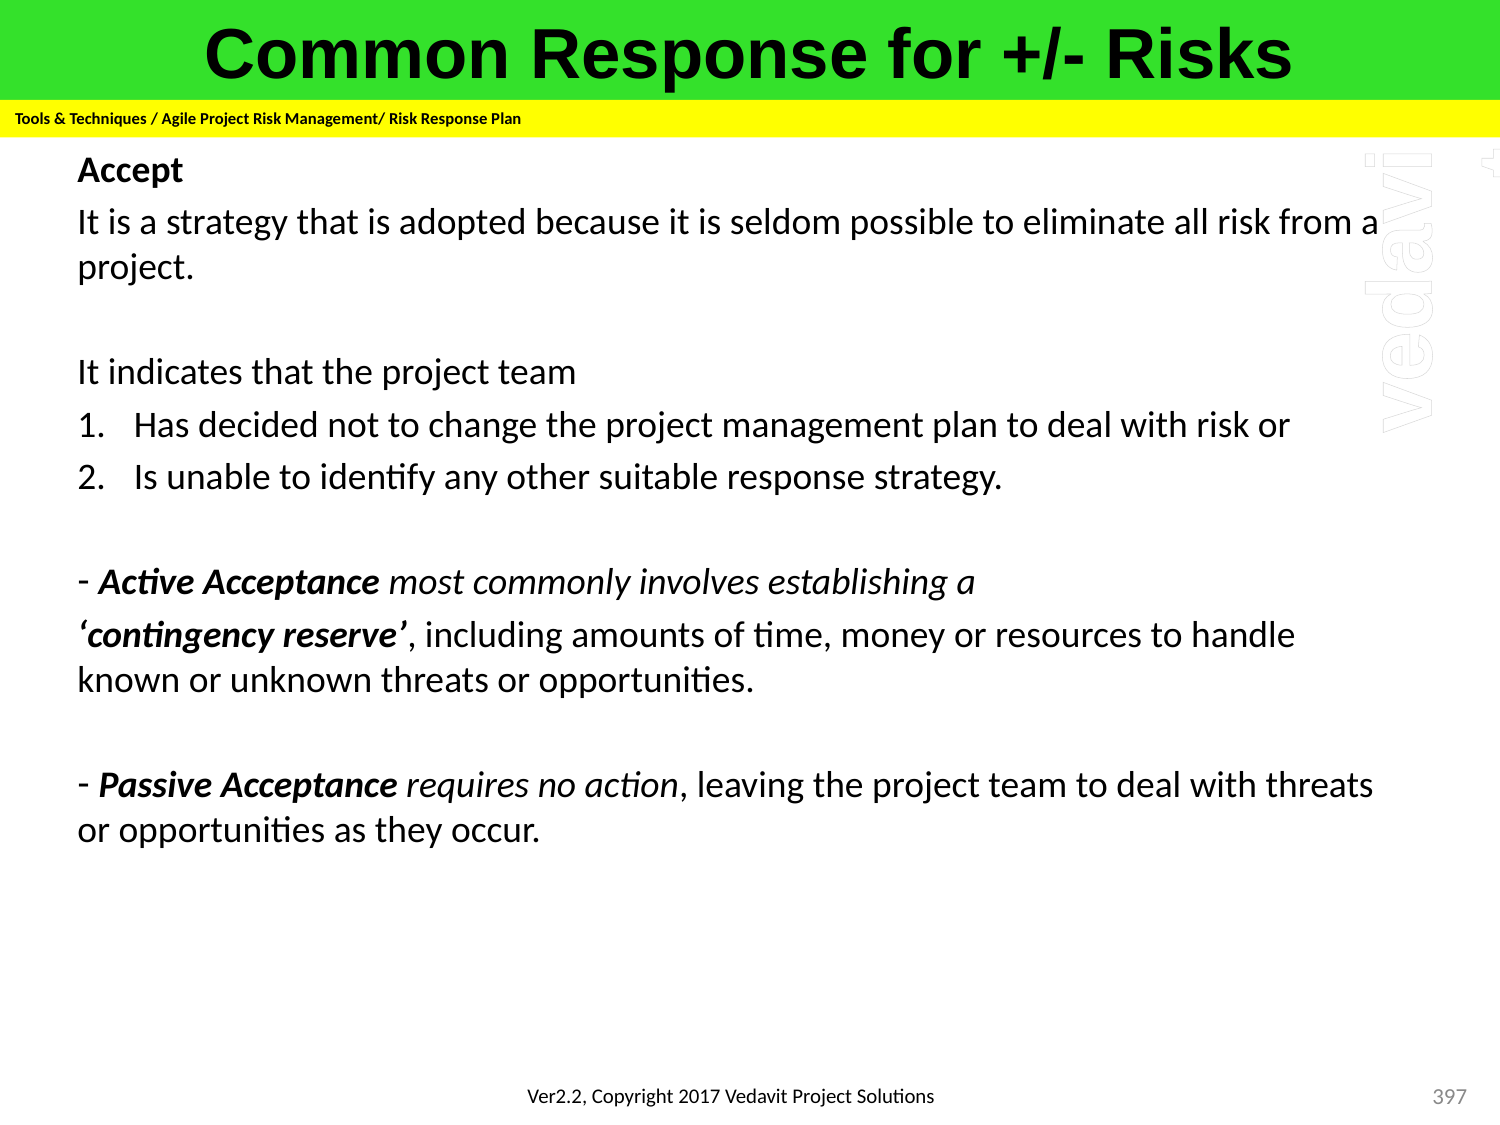

# Common Response for +/- Risks
Tools & Techniques / Agile Project Risk Management/ Risk Response Plan

Accept
It is a strategy that is adopted because it is seldom possible to eliminate all risk from a project.

It indicates that the project team
Has decided not to change the project management plan to deal with risk or
Is unable to identify any other suitable response strategy.

 Active Acceptance most commonly involves establishing a
‘contingency reserve’, including amounts of time, money or resources to handle known or unknown threats or opportunities.

 Passive Acceptance requires no action, leaving the project team to deal with threats or opportunities as they occur.
397